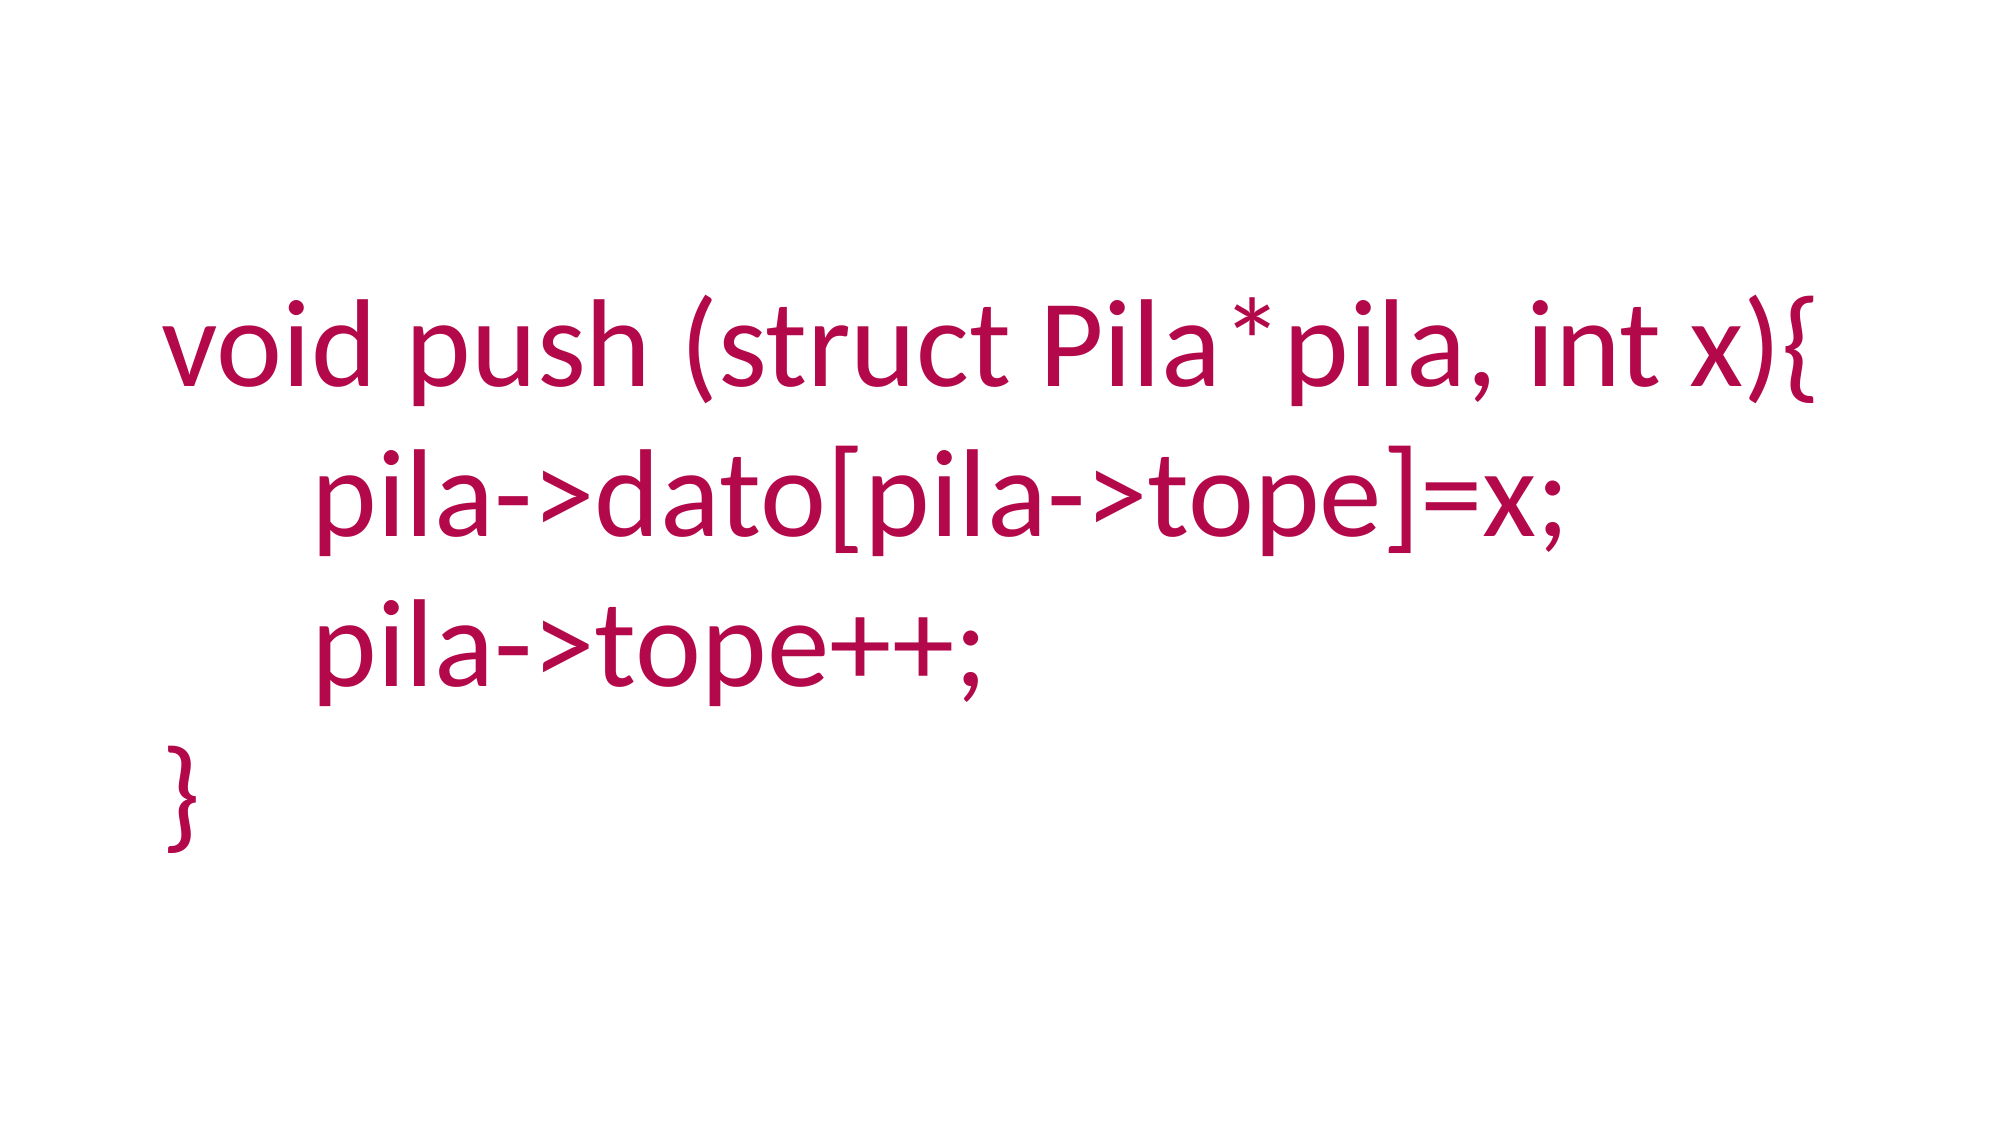

void push (struct Pila*pila, int x){
	pila->dato[pila->tope]=x;
	pila->tope++;
}